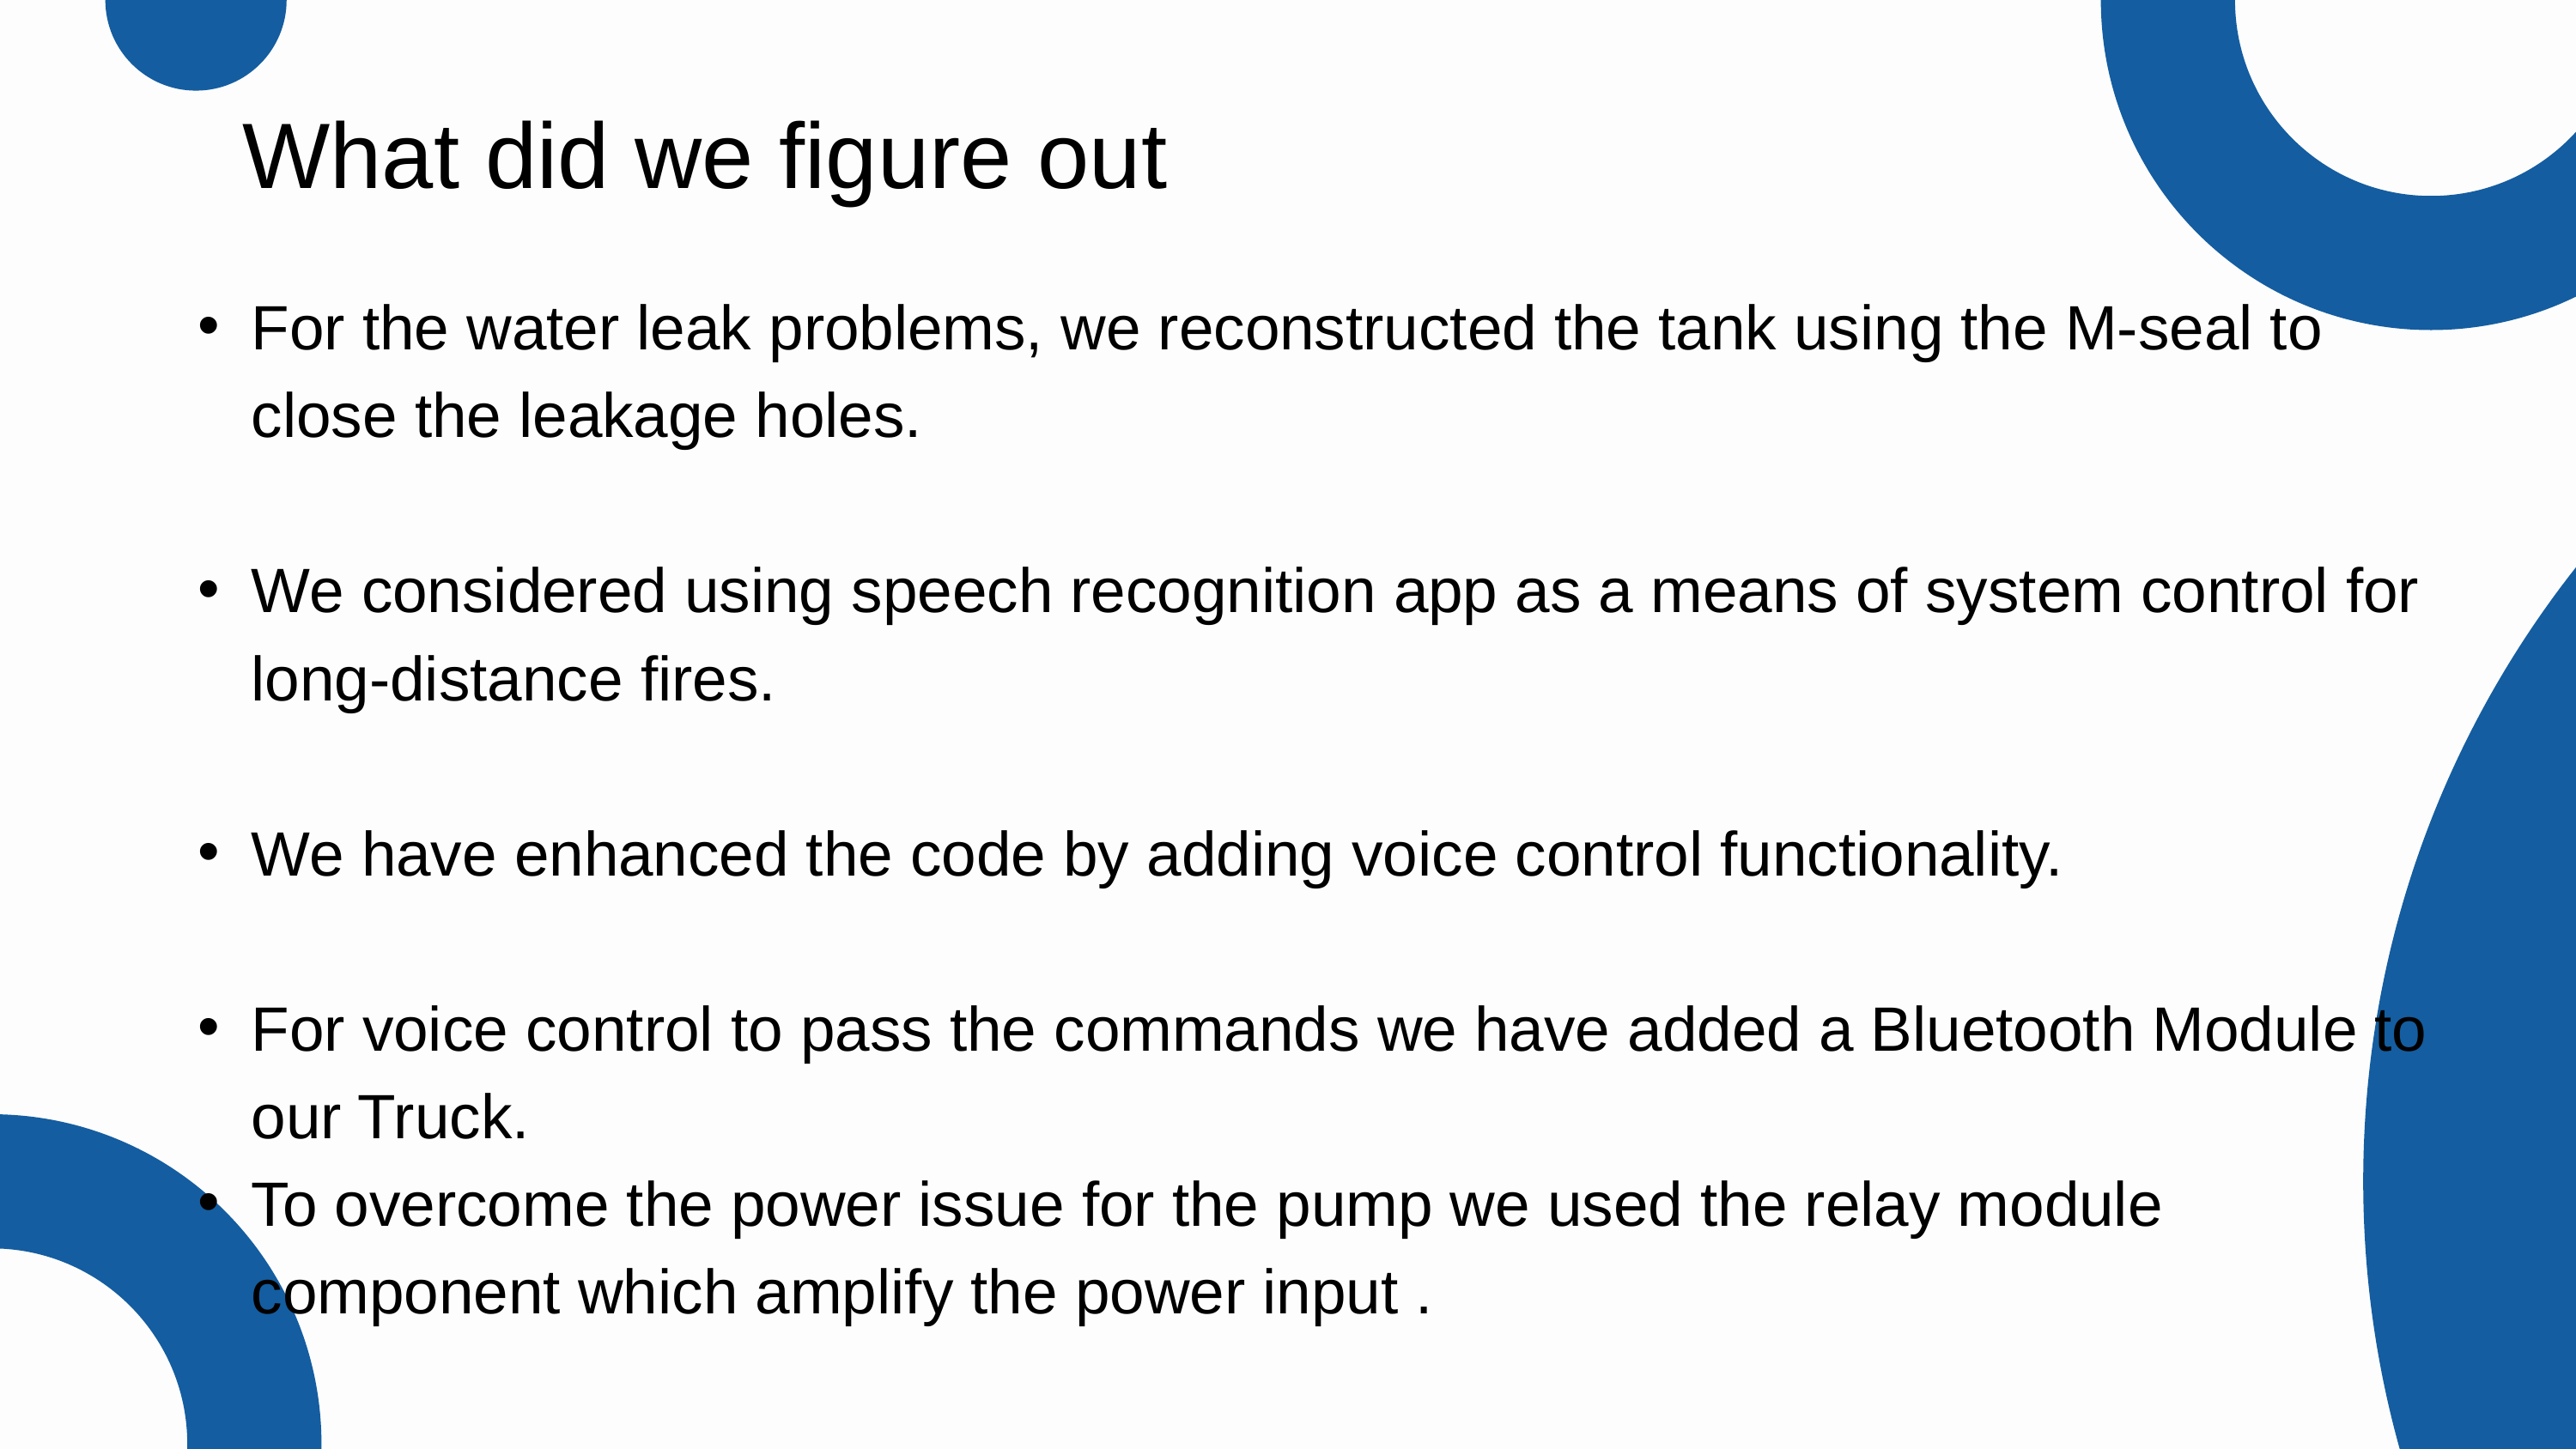

What did we figure out

For the water leak problems, we reconstructed the tank using the M-seal to close the leakage holes.

We considered using speech recognition app as a means of system control for long-distance fires.

We have enhanced the code by adding voice control functionality.

For voice control to pass the commands we have added a Bluetooth Module to our Truck.
To overcome the power issue for the pump we used the relay module component which amplify the power input .